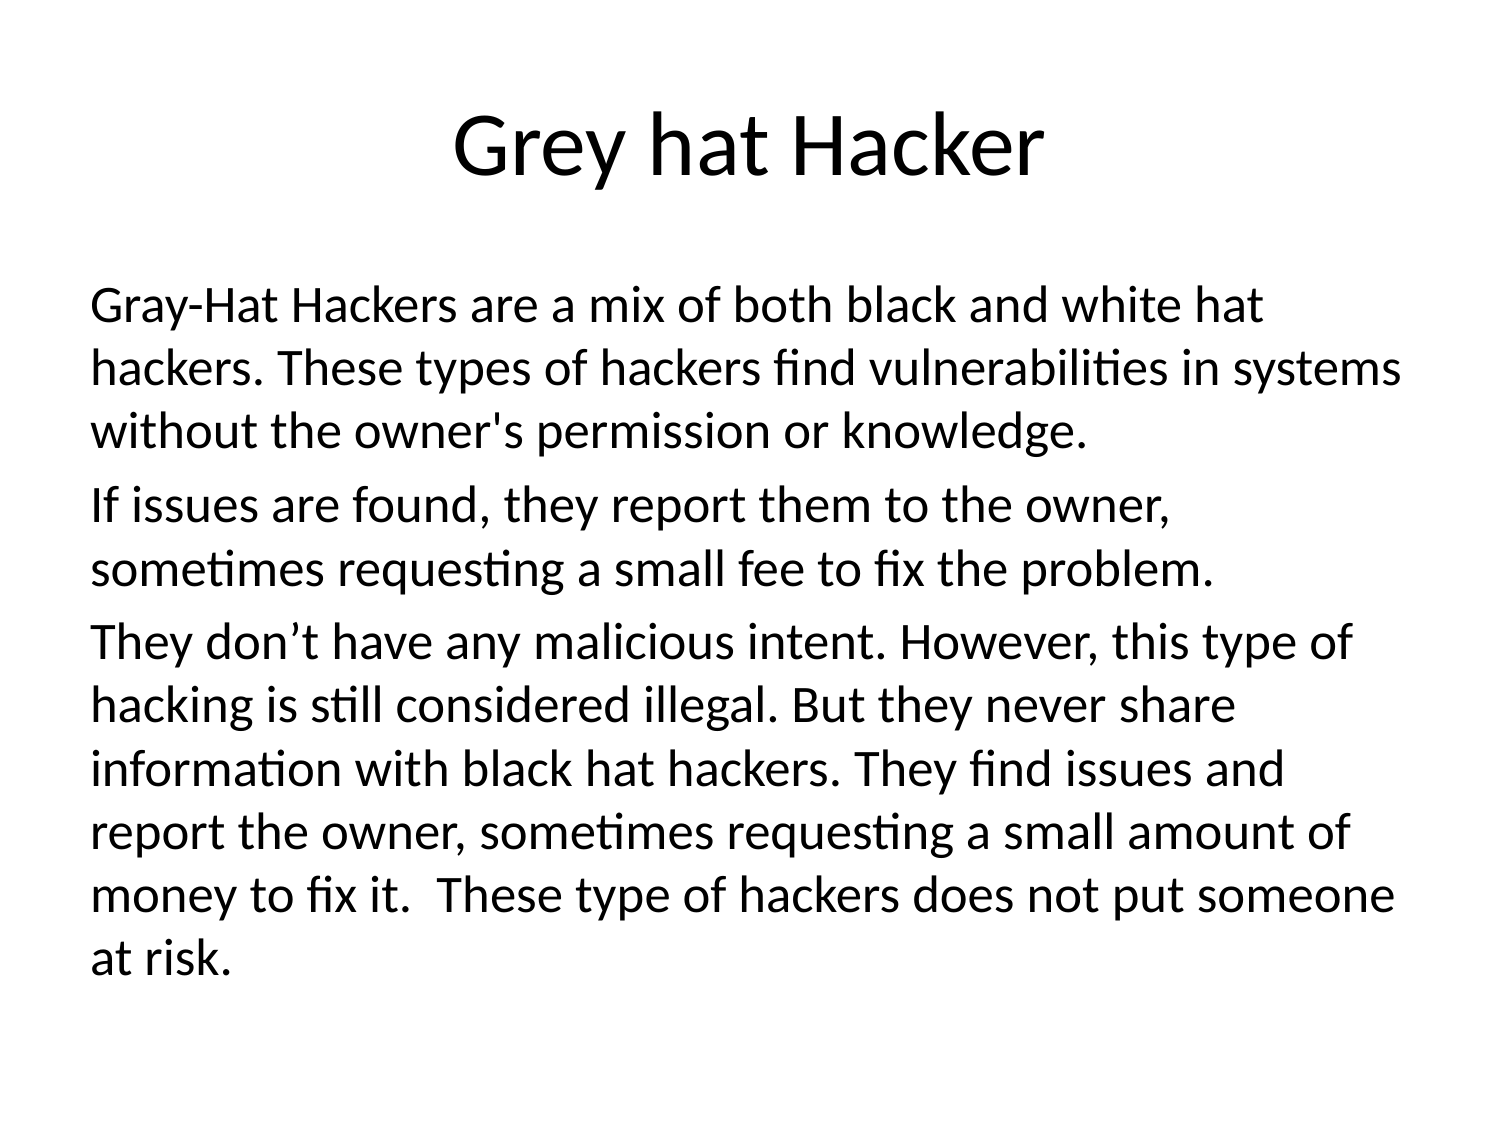

# Grey hat Hacker
Gray-Hat Hackers are a mix of both black and white hat hackers. These types of hackers find vulnerabilities in systems without the owner's permission or knowledge.
If issues are found, they report them to the owner, sometimes requesting a small fee to fix the problem.
They don’t have any malicious intent. However, this type of hacking is still considered illegal. But they never share information with black hat hackers. They find issues and report the owner, sometimes requesting a small amount of money to fix it.  These type of hackers does not put someone at risk.